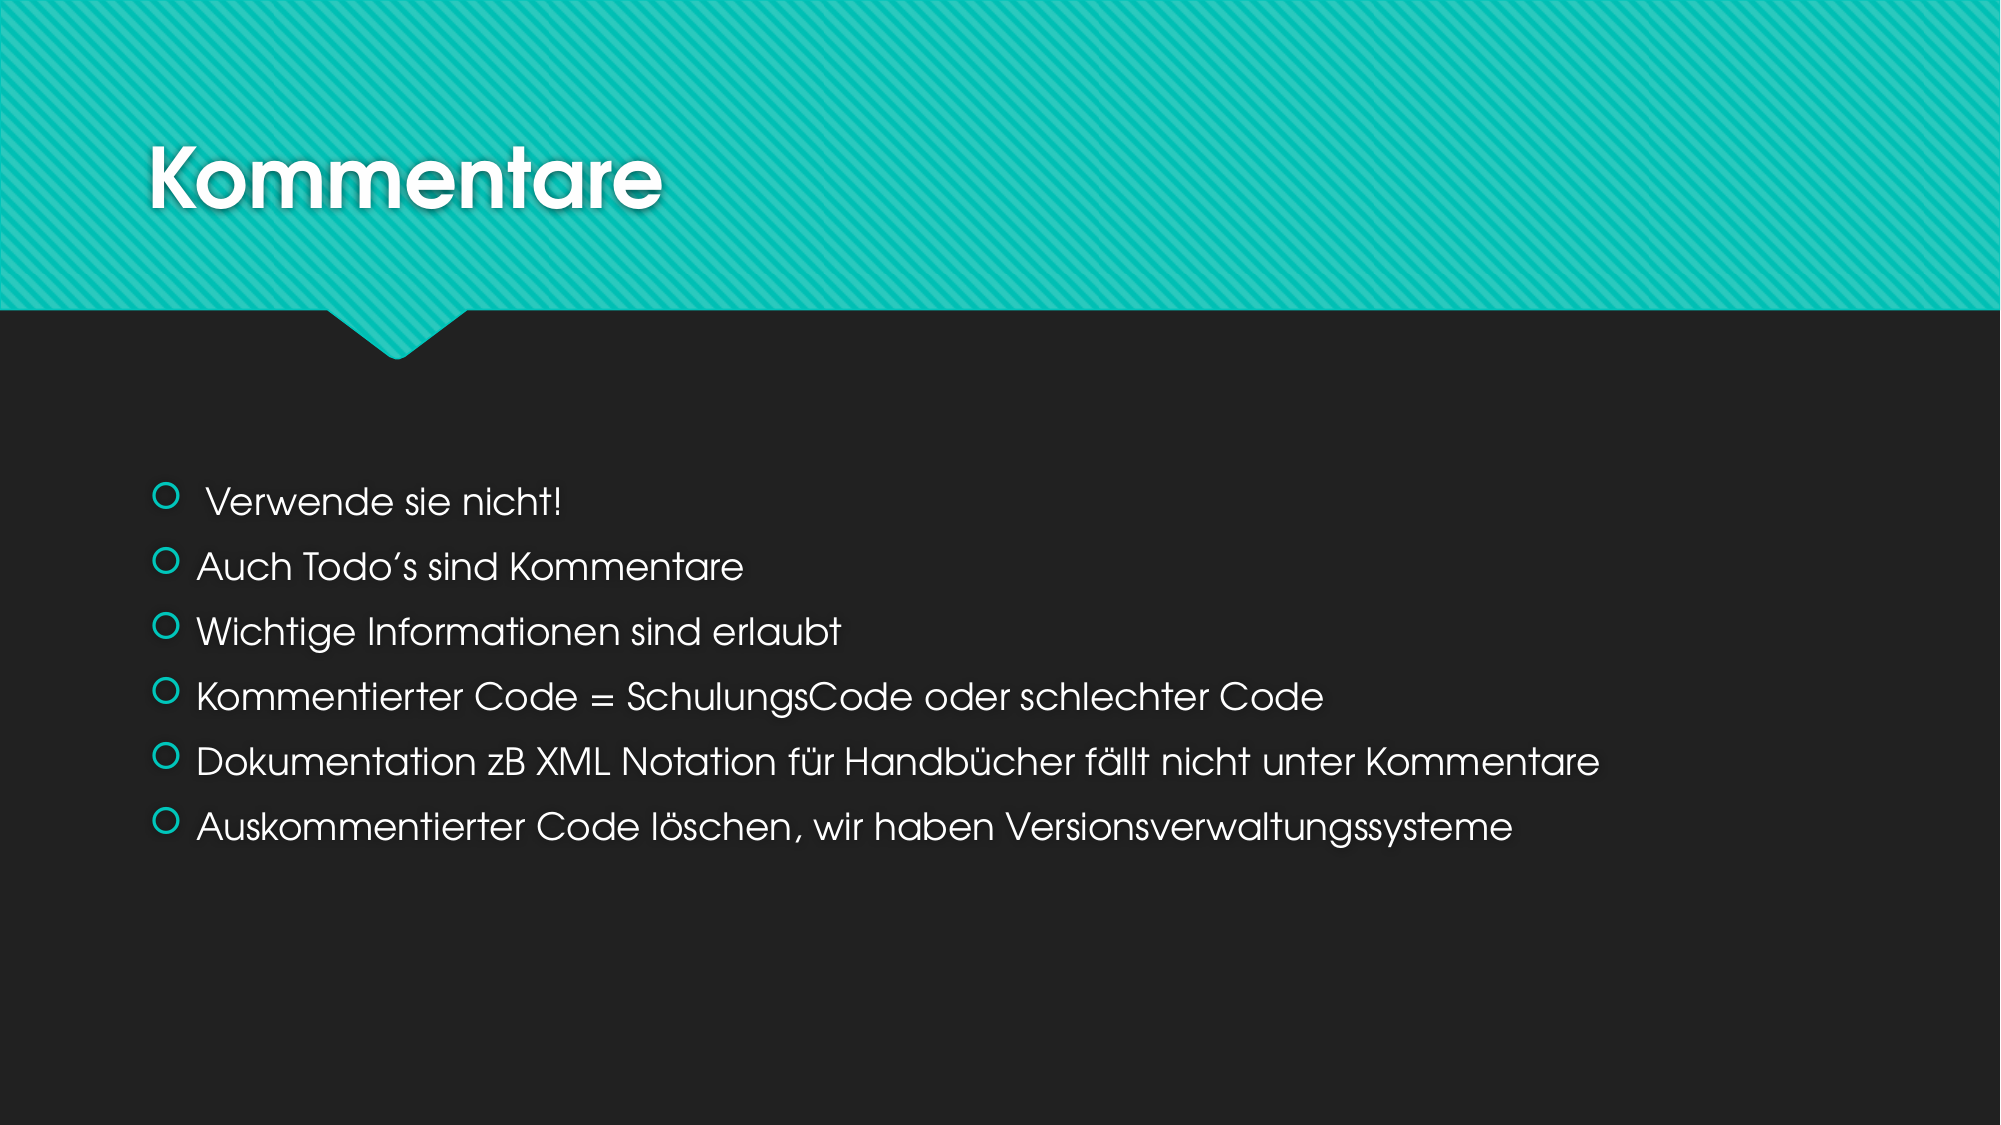

# Kommentare
Verwende sie nicht!
Auch Todo’s sind Kommentare
Wichtige Informationen sind erlaubt
Kommentierter Code = SchulungsCode oder schlechter Code
Dokumentation zB XML Notation für Handbücher fällt nicht unter Kommentare
Auskommentierter Code löschen, wir haben Versionsverwaltungssysteme